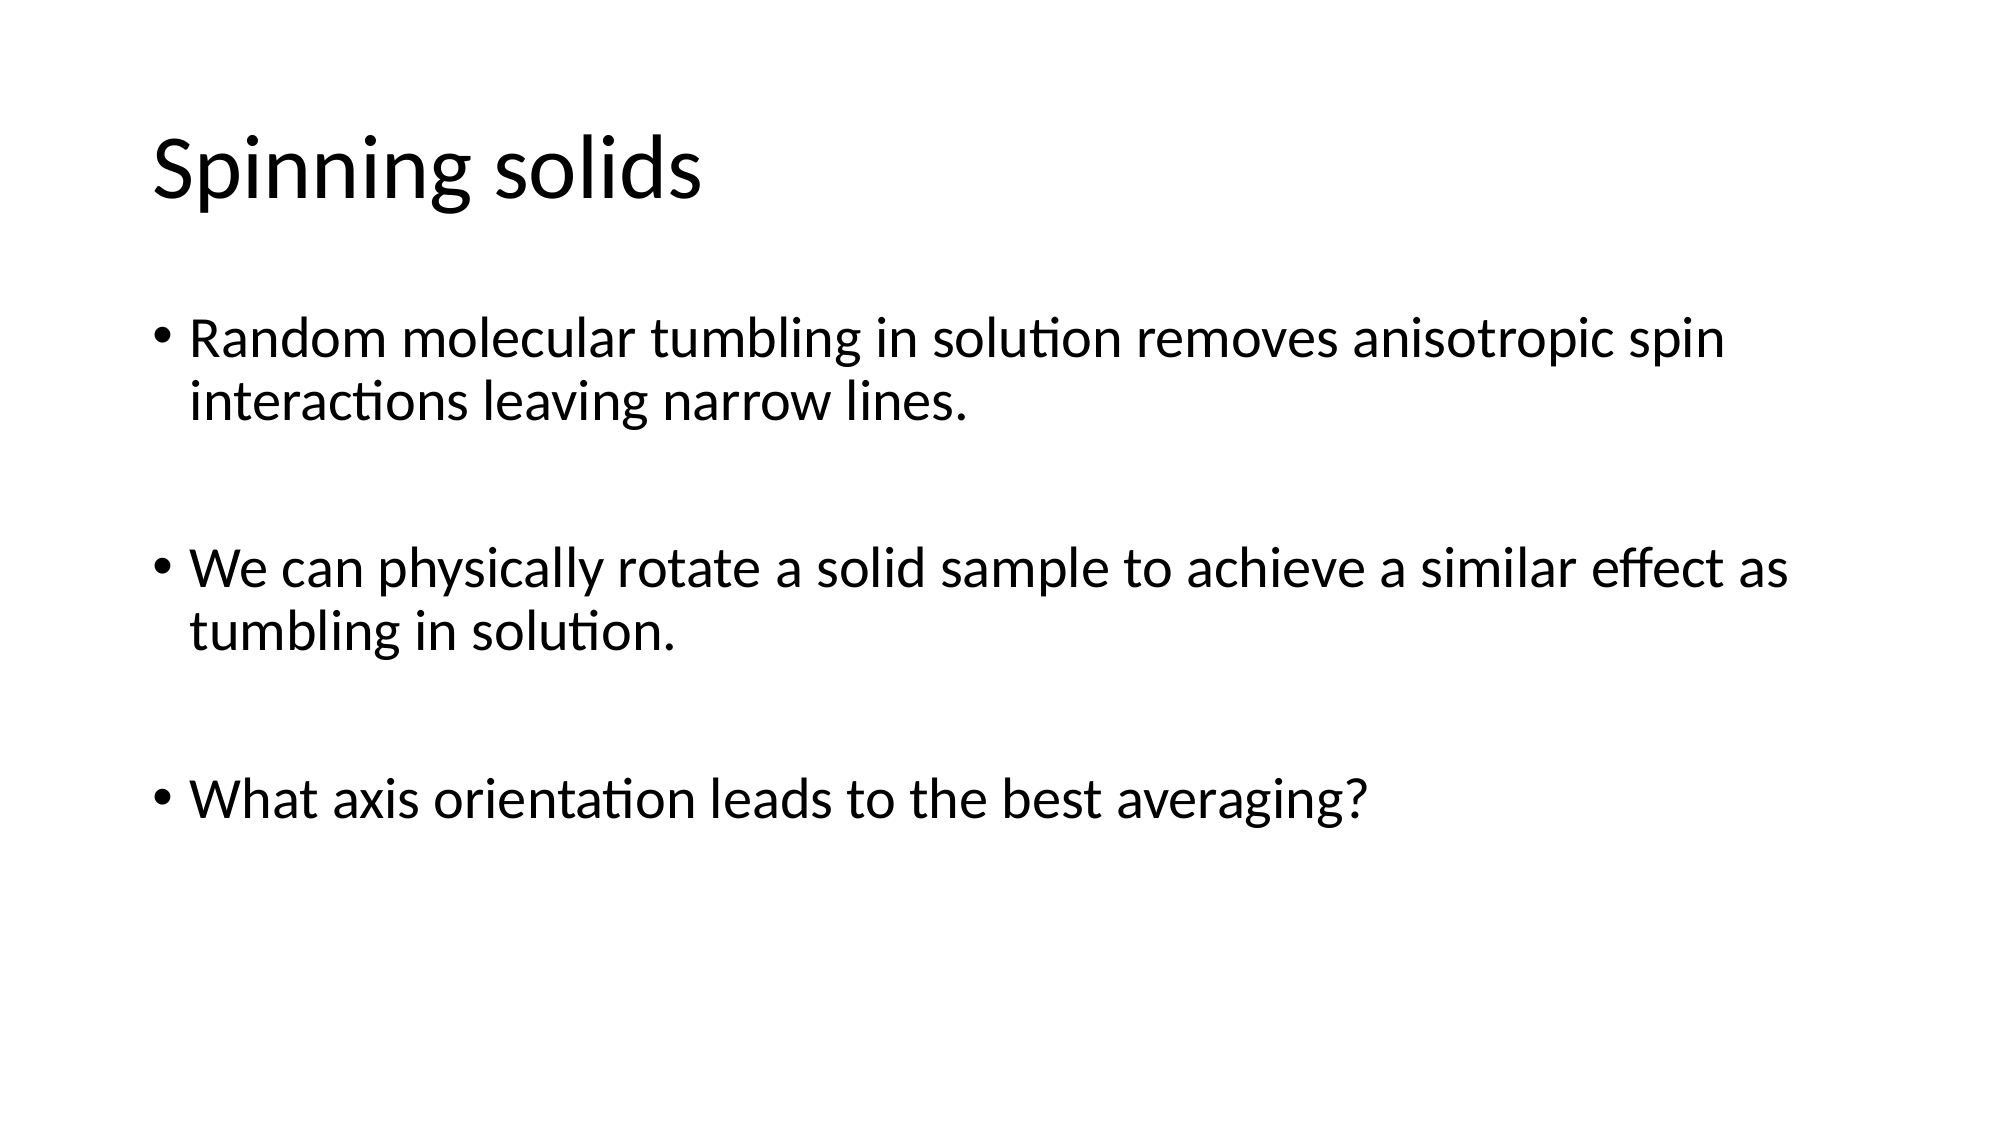

# Spinning solids
Random molecular tumbling in solution removes anisotropic spin interactions leaving narrow lines.

We can physically rotate a solid sample to achieve a similar effect as tumbling in solution.

What axis orientation leads to the best averaging?